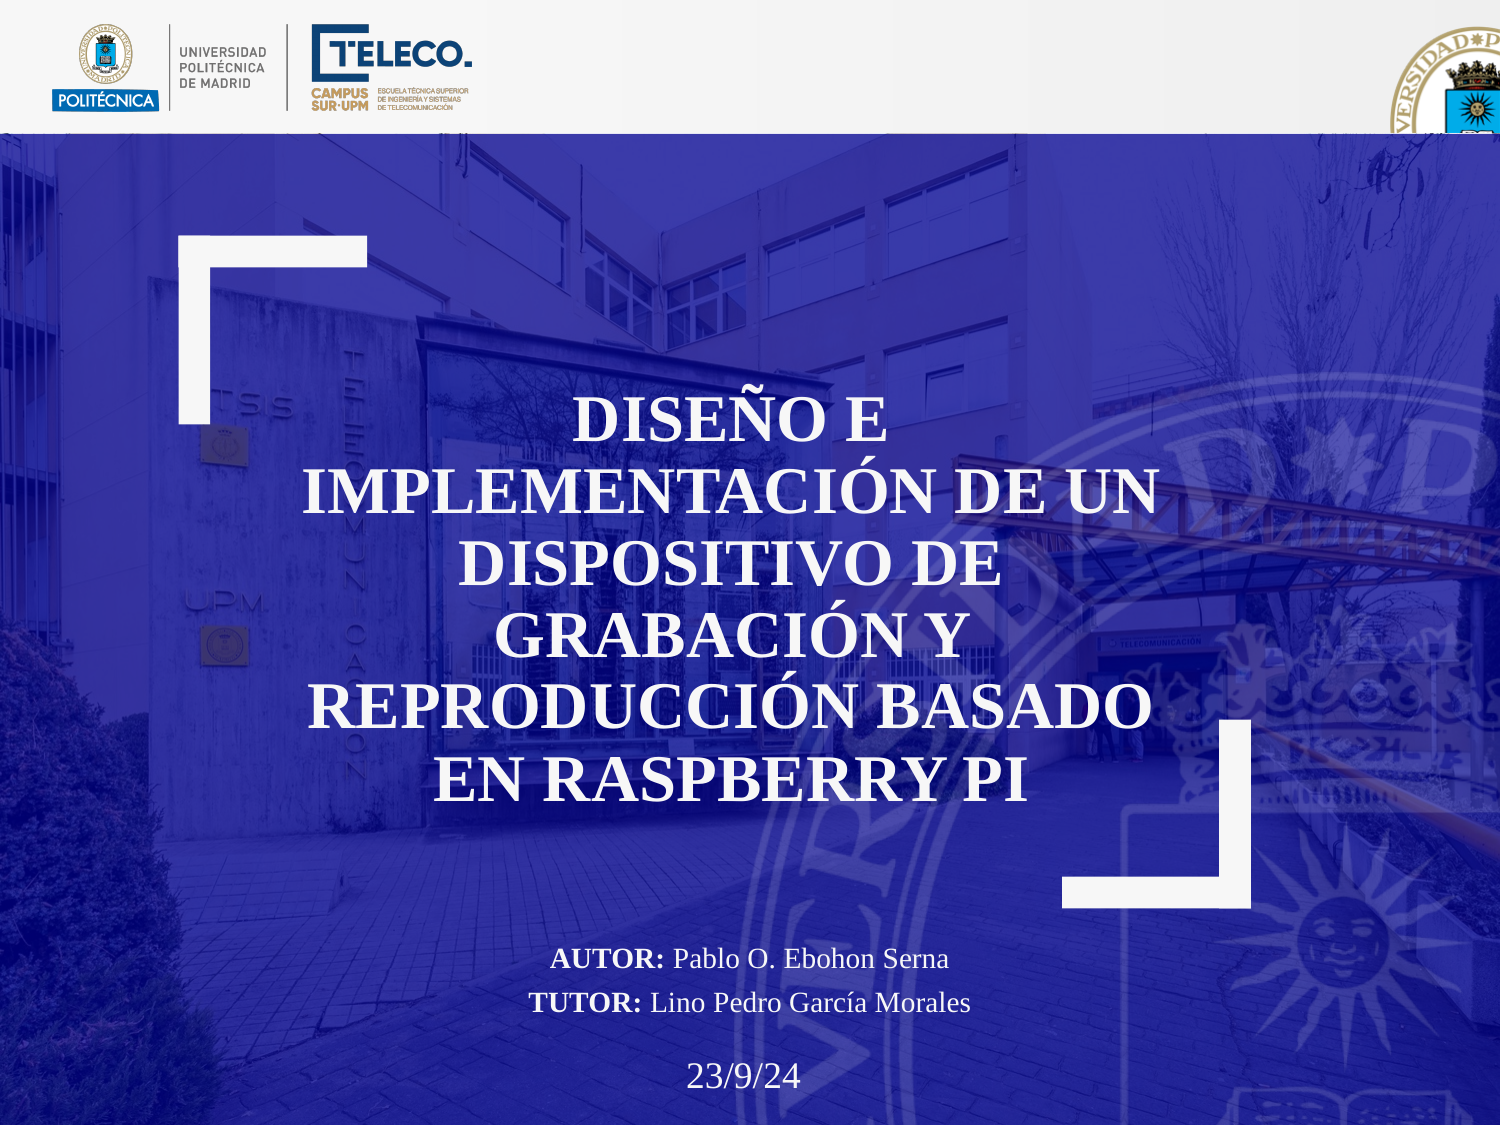

# DISEÑO E IMPLEMENTACIÓN DE UN DISPOSITIVO DE GRABACIÓN Y REPRODUCCIÓN BASADO EN RASPBERRY PI

AUTOR: Pablo O. Ebohon Serna
TUTOR: Lino Pedro García Morales
23/9/24